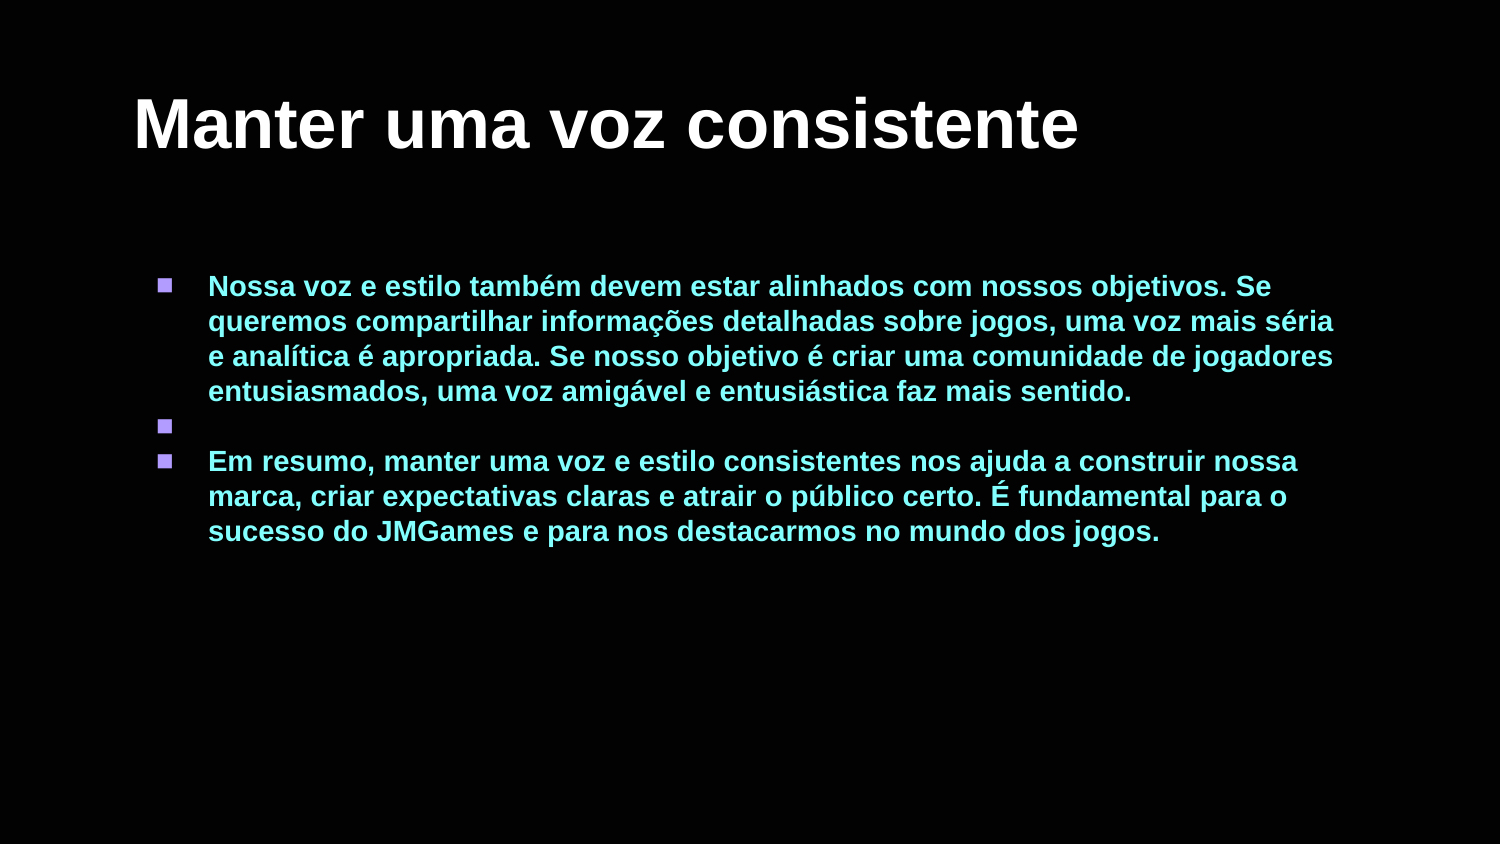

# Manter uma voz consistente
Nossa voz e estilo também devem estar alinhados com nossos objetivos. Se queremos compartilhar informações detalhadas sobre jogos, uma voz mais séria e analítica é apropriada. Se nosso objetivo é criar uma comunidade de jogadores entusiasmados, uma voz amigável e entusiástica faz mais sentido.

Em resumo, manter uma voz e estilo consistentes nos ajuda a construir nossa marca, criar expectativas claras e atrair o público certo. É fundamental para o sucesso do JMGames e para nos destacarmos no mundo dos jogos.